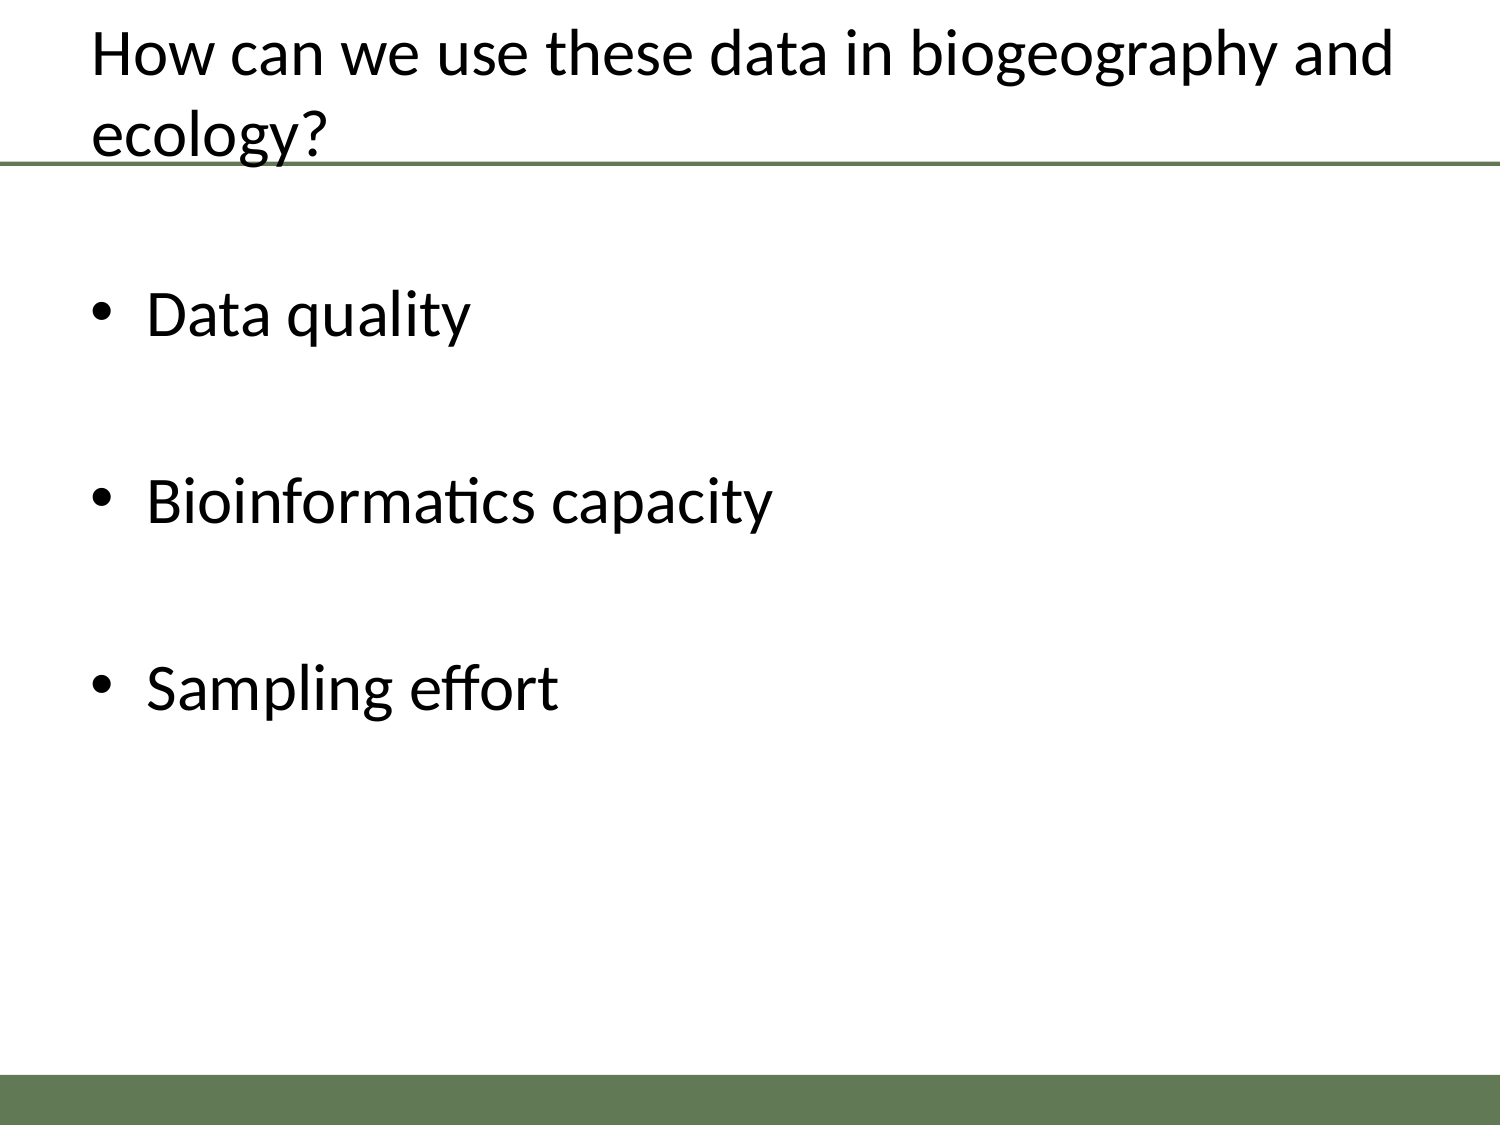

# How can we use these data in biogeography and ecology?
Data quality

Bioinformatics capacity

Sampling effort